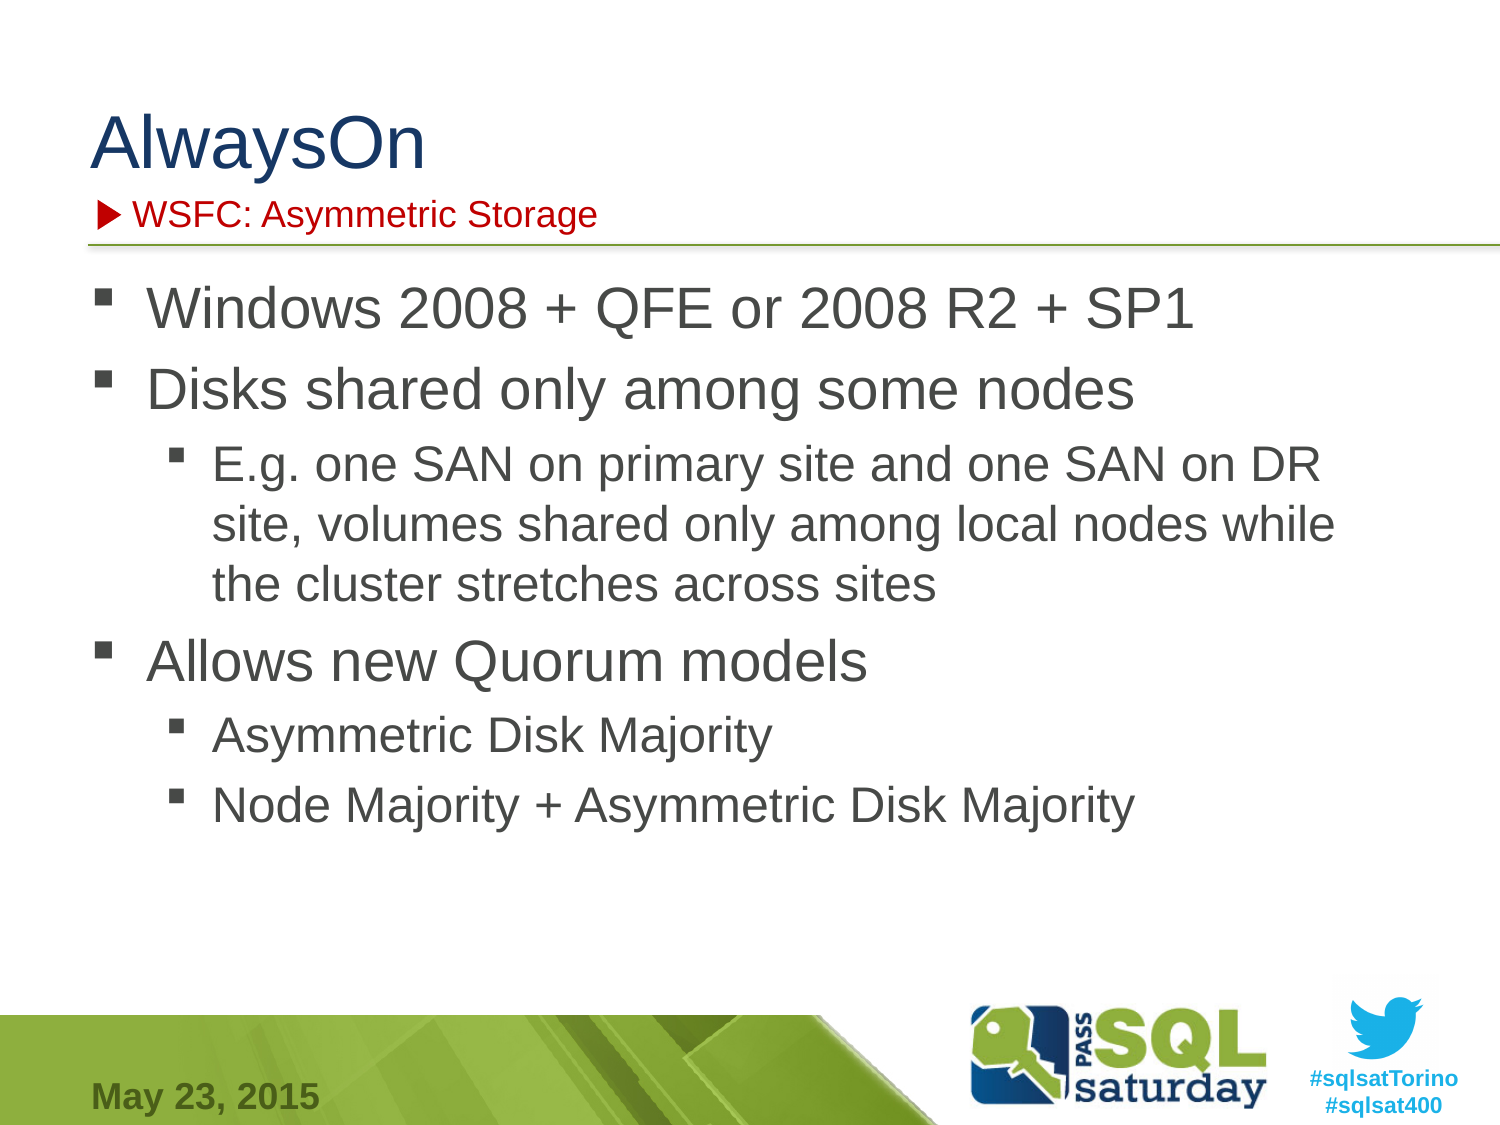

# AlwaysOn
WSFC: Asymmetric Storage
Windows 2008 + QFE or 2008 R2 + SP1
Disks shared only among some nodes
E.g. one SAN on primary site and one SAN on DR site, volumes shared only among local nodes while the cluster stretches across sites
Allows new Quorum models
Asymmetric Disk Majority
Node Majority + Asymmetric Disk Majority